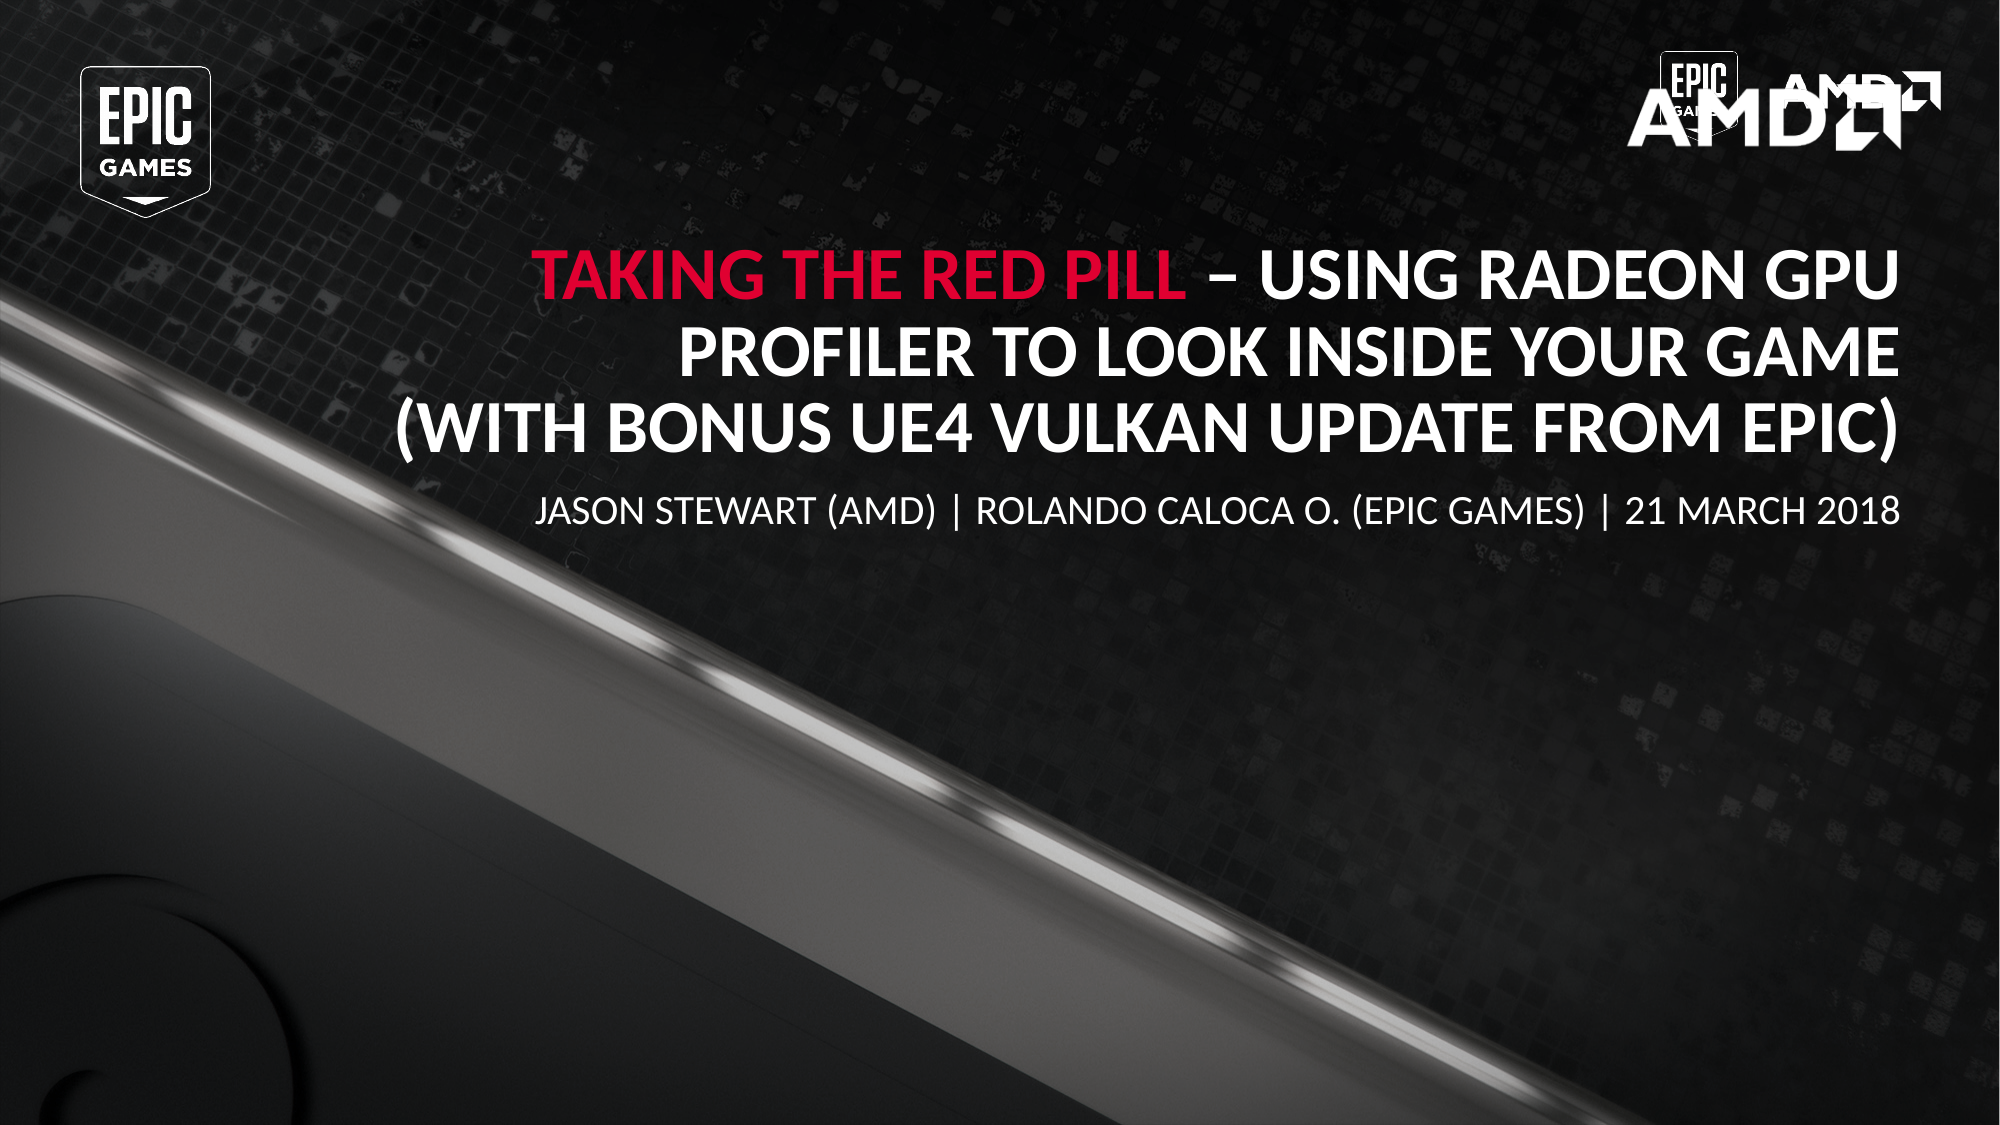

Taking the Red Pill – Using Radeon GPU Profiler to look inside your game
(With Bonus UE4 Vulkan Update from Epic)
Jason Stewart (AMD) | Rolando Caloca O. (Epic Games) | 21 March 2018